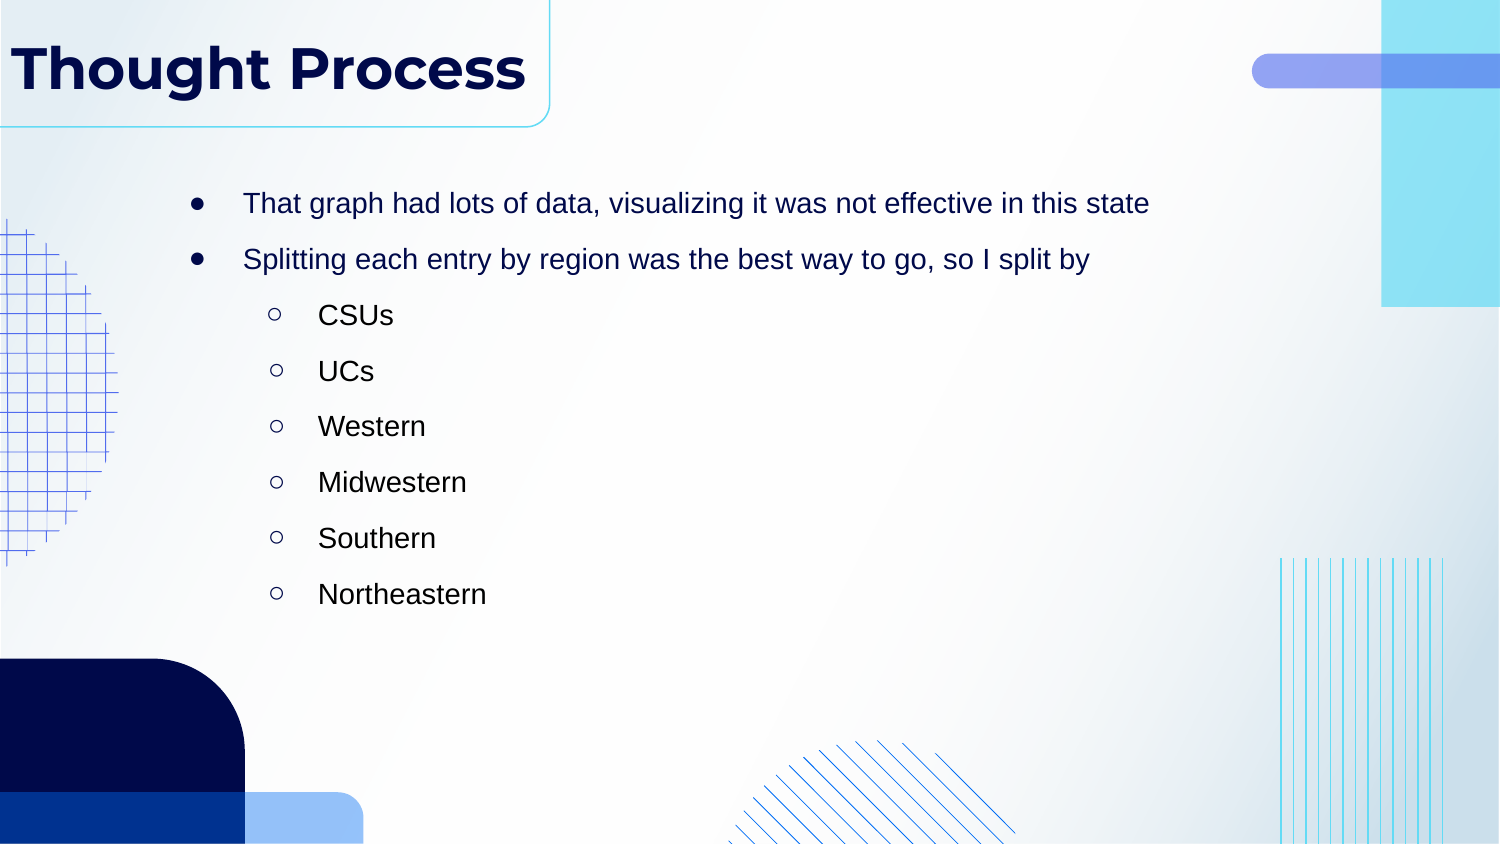

# Thought Process
That graph had lots of data, visualizing it was not effective in this state
Splitting each entry by region was the best way to go, so I split by
CSUs
UCs
Western
Midwestern
Southern
Northeastern